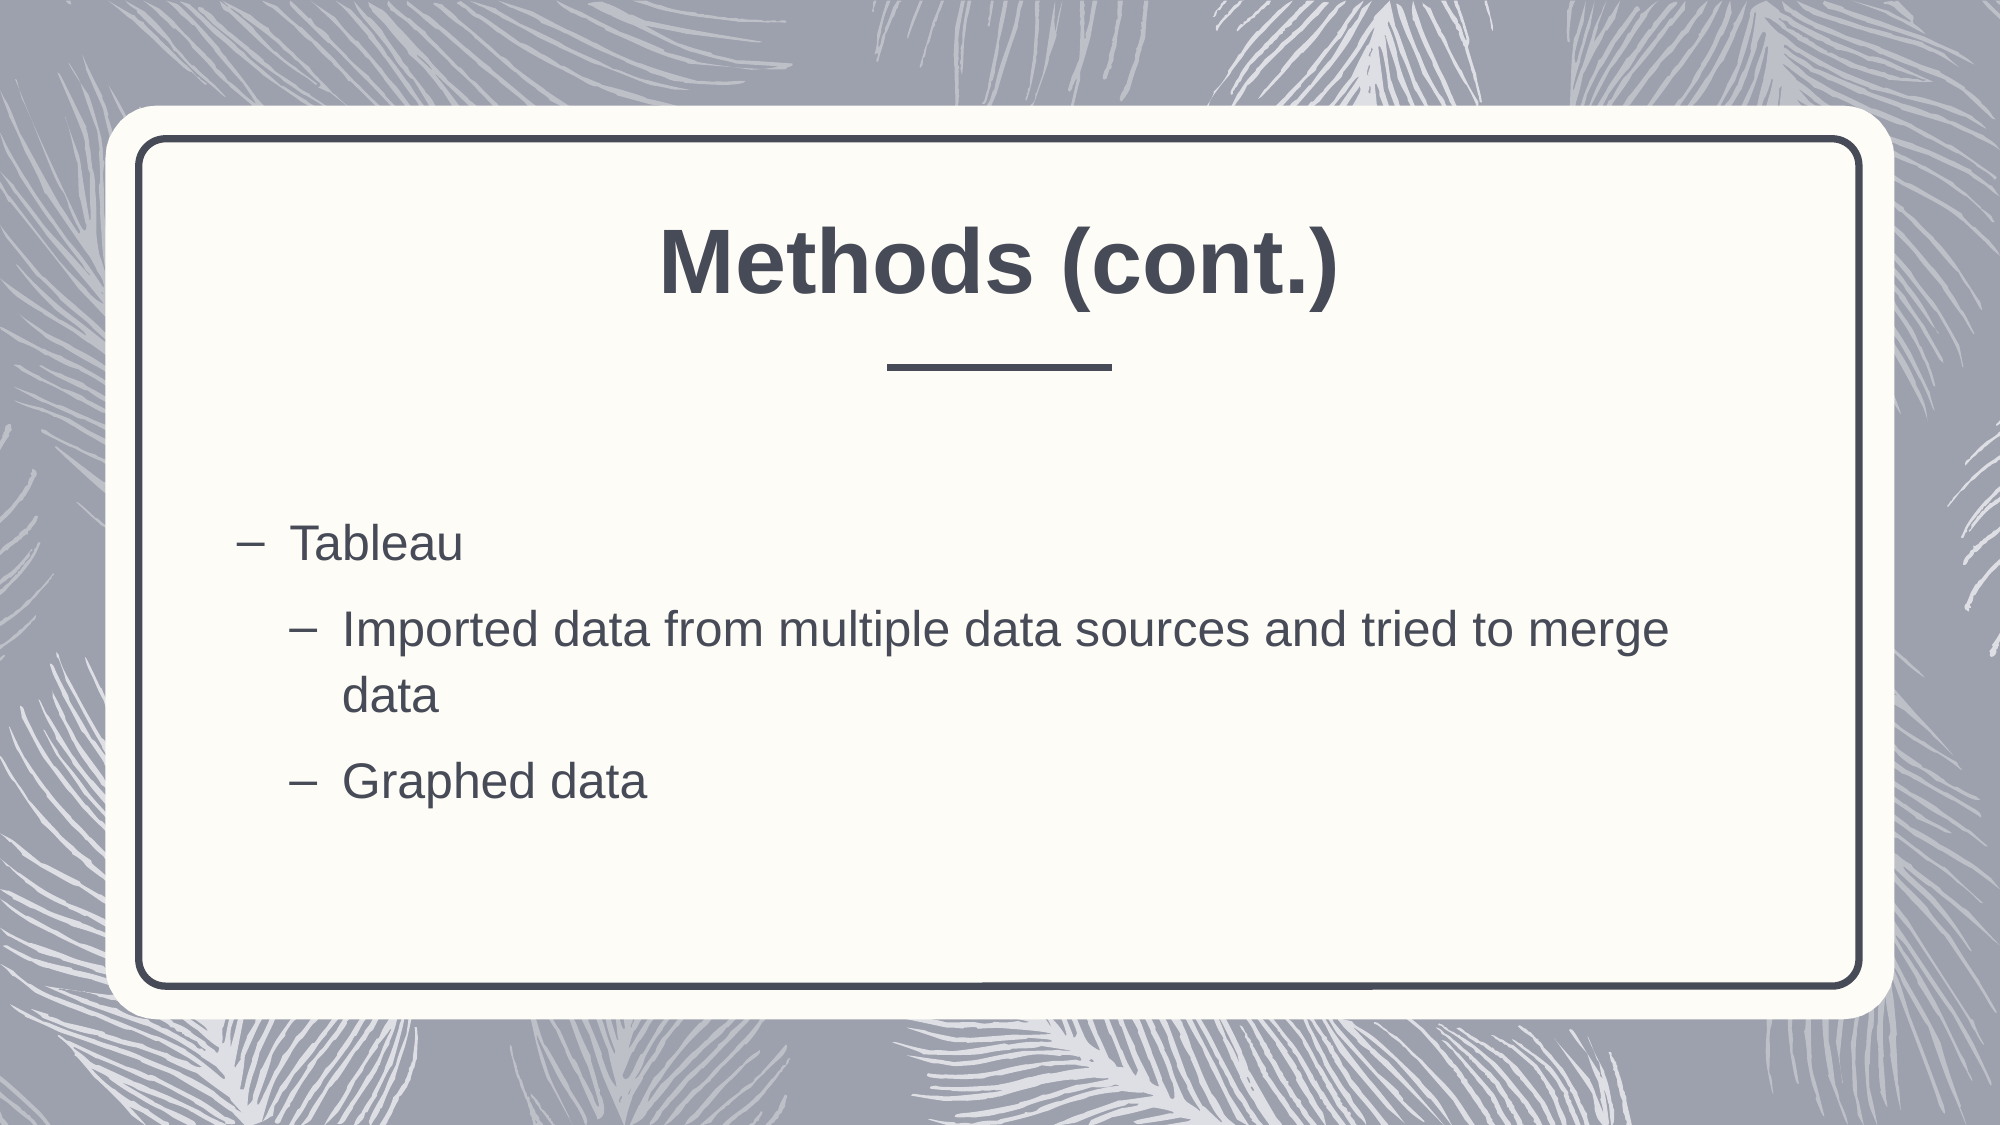

# Methods (cont.)
Tableau
Imported data from multiple data sources and tried to merge data
Graphed data